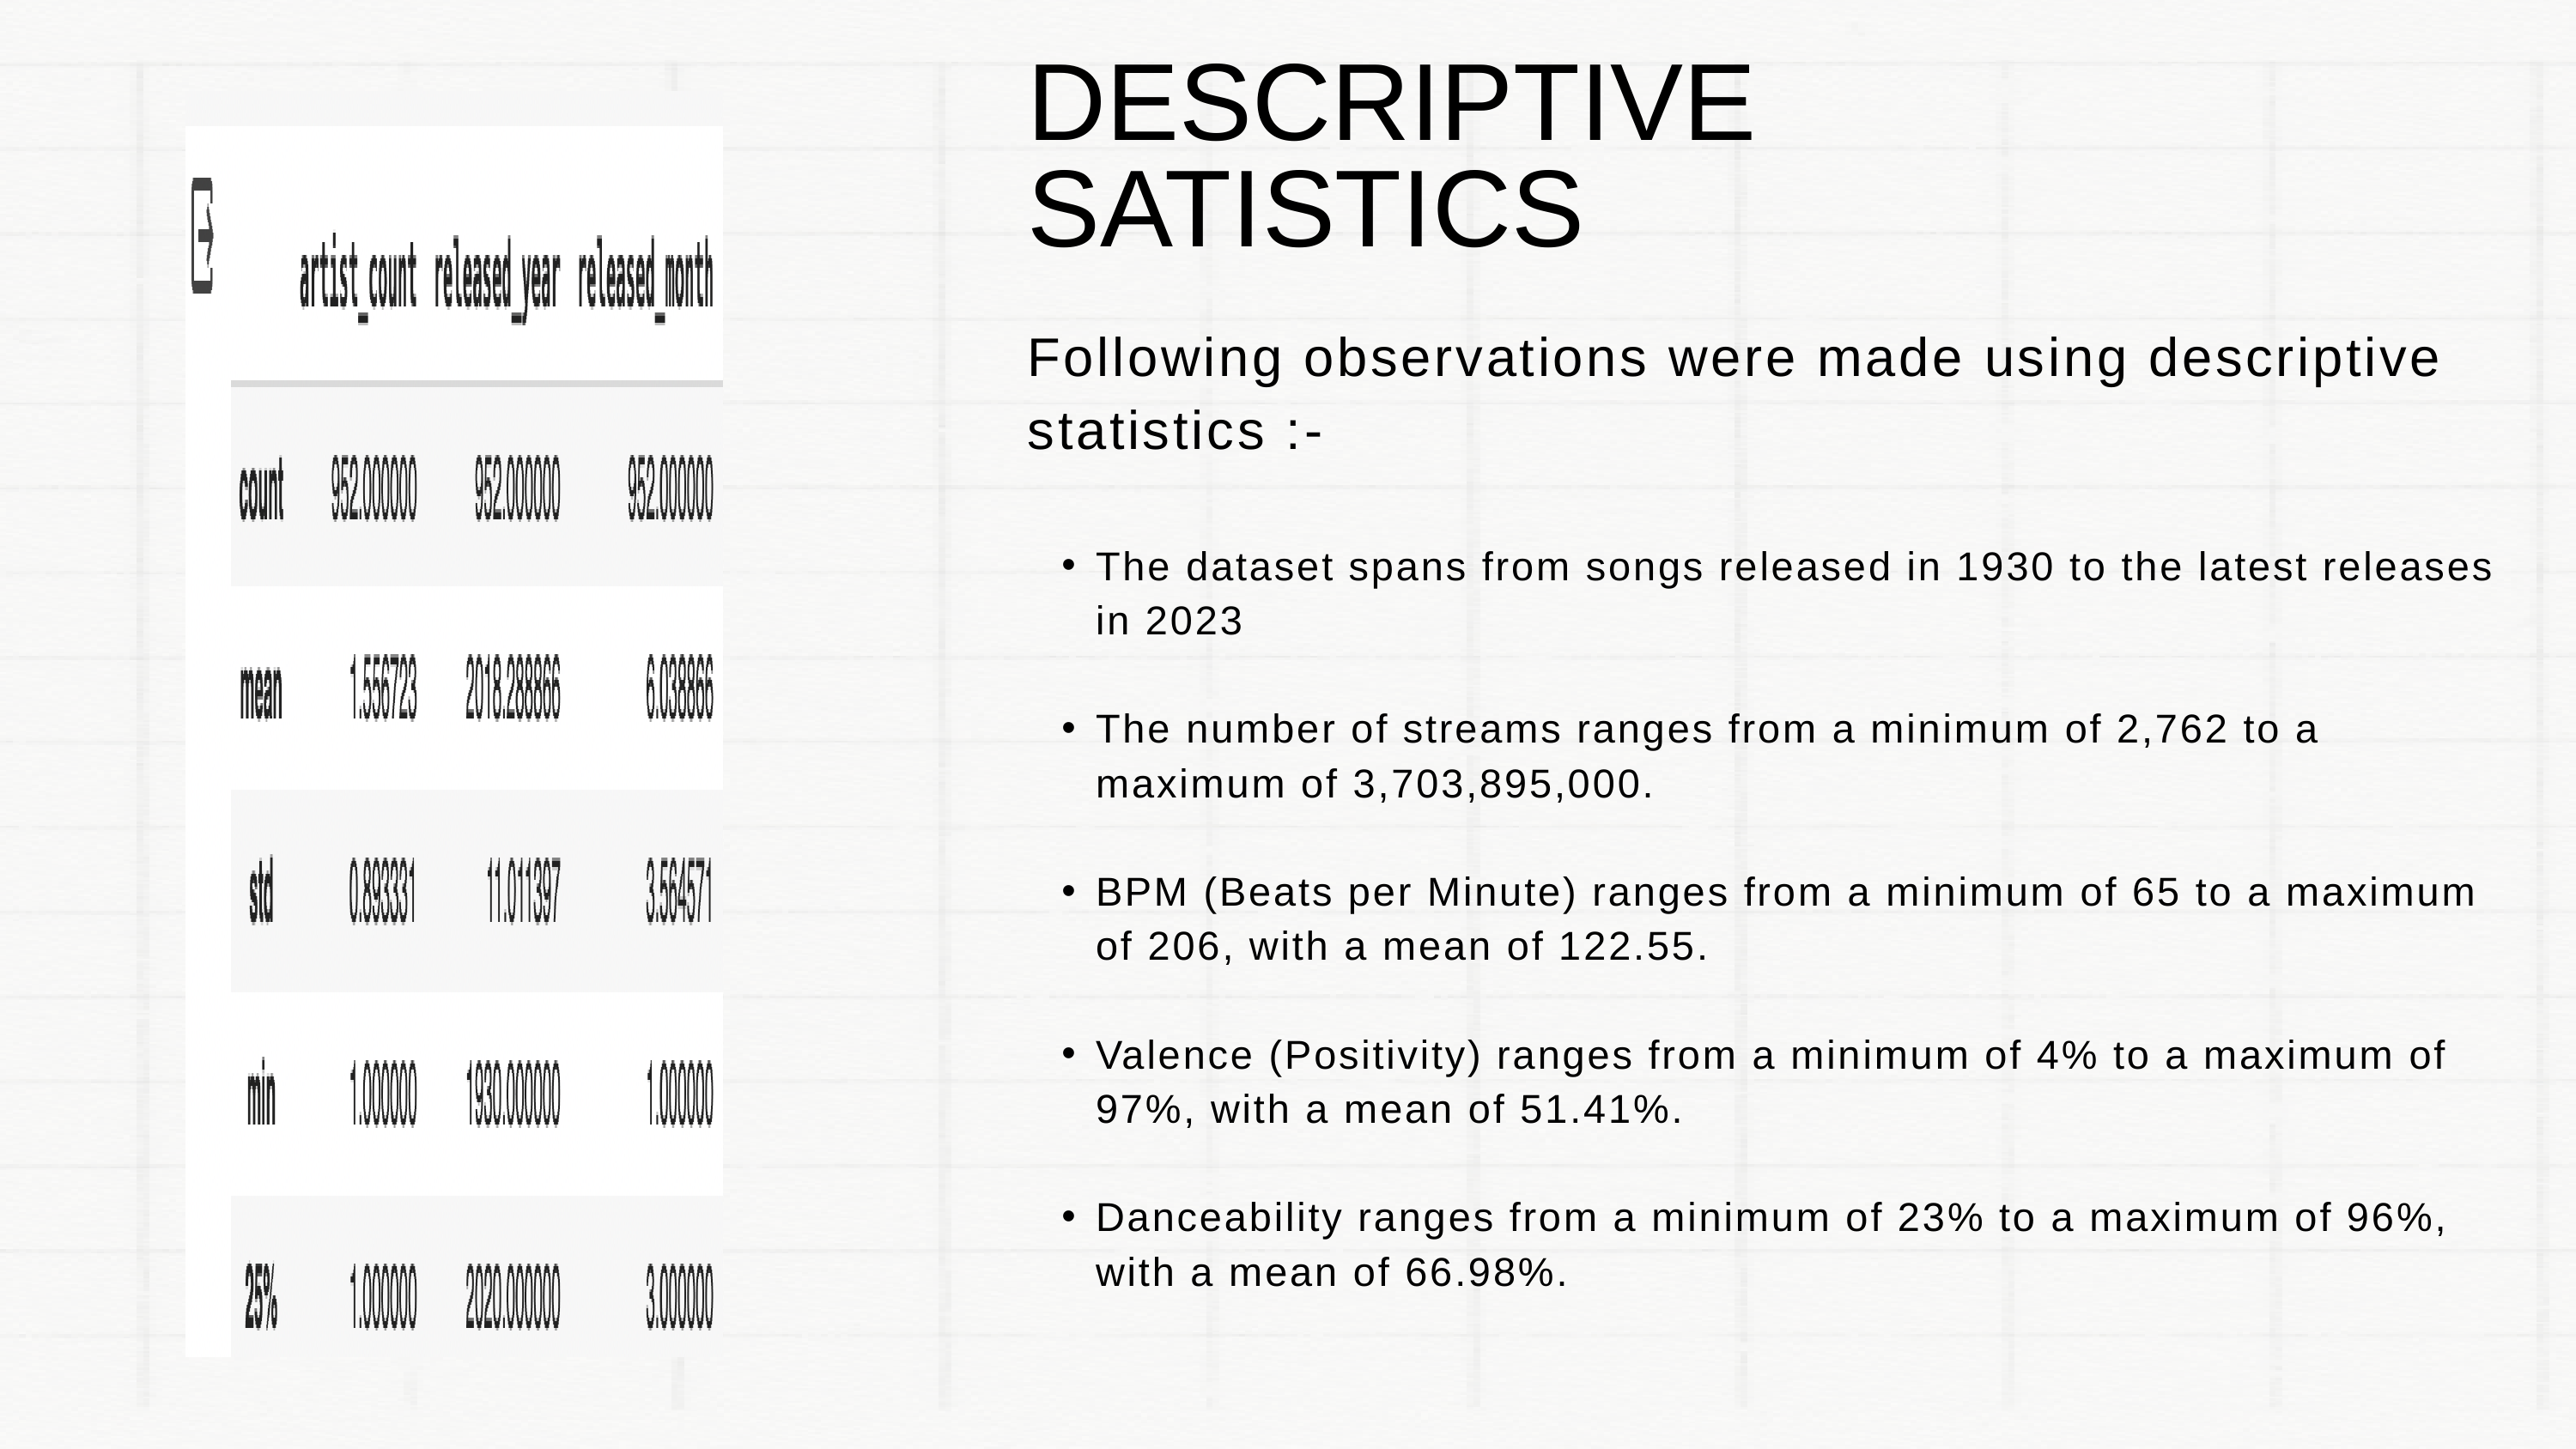

DESCRIPTIVE SATISTICS
Following observations were made using descriptive statistics :-

The dataset spans from songs released in 1930 to the latest releases in 2023

The number of streams ranges from a minimum of 2,762 to a maximum of 3,703,895,000.

BPM (Beats per Minute) ranges from a minimum of 65 to a maximum of 206, with a mean of 122.55.

Valence (Positivity) ranges from a minimum of 4% to a maximum of 97%, with a mean of 51.41%.

Danceability ranges from a minimum of 23% to a maximum of 96%, with a mean of 66.98%.